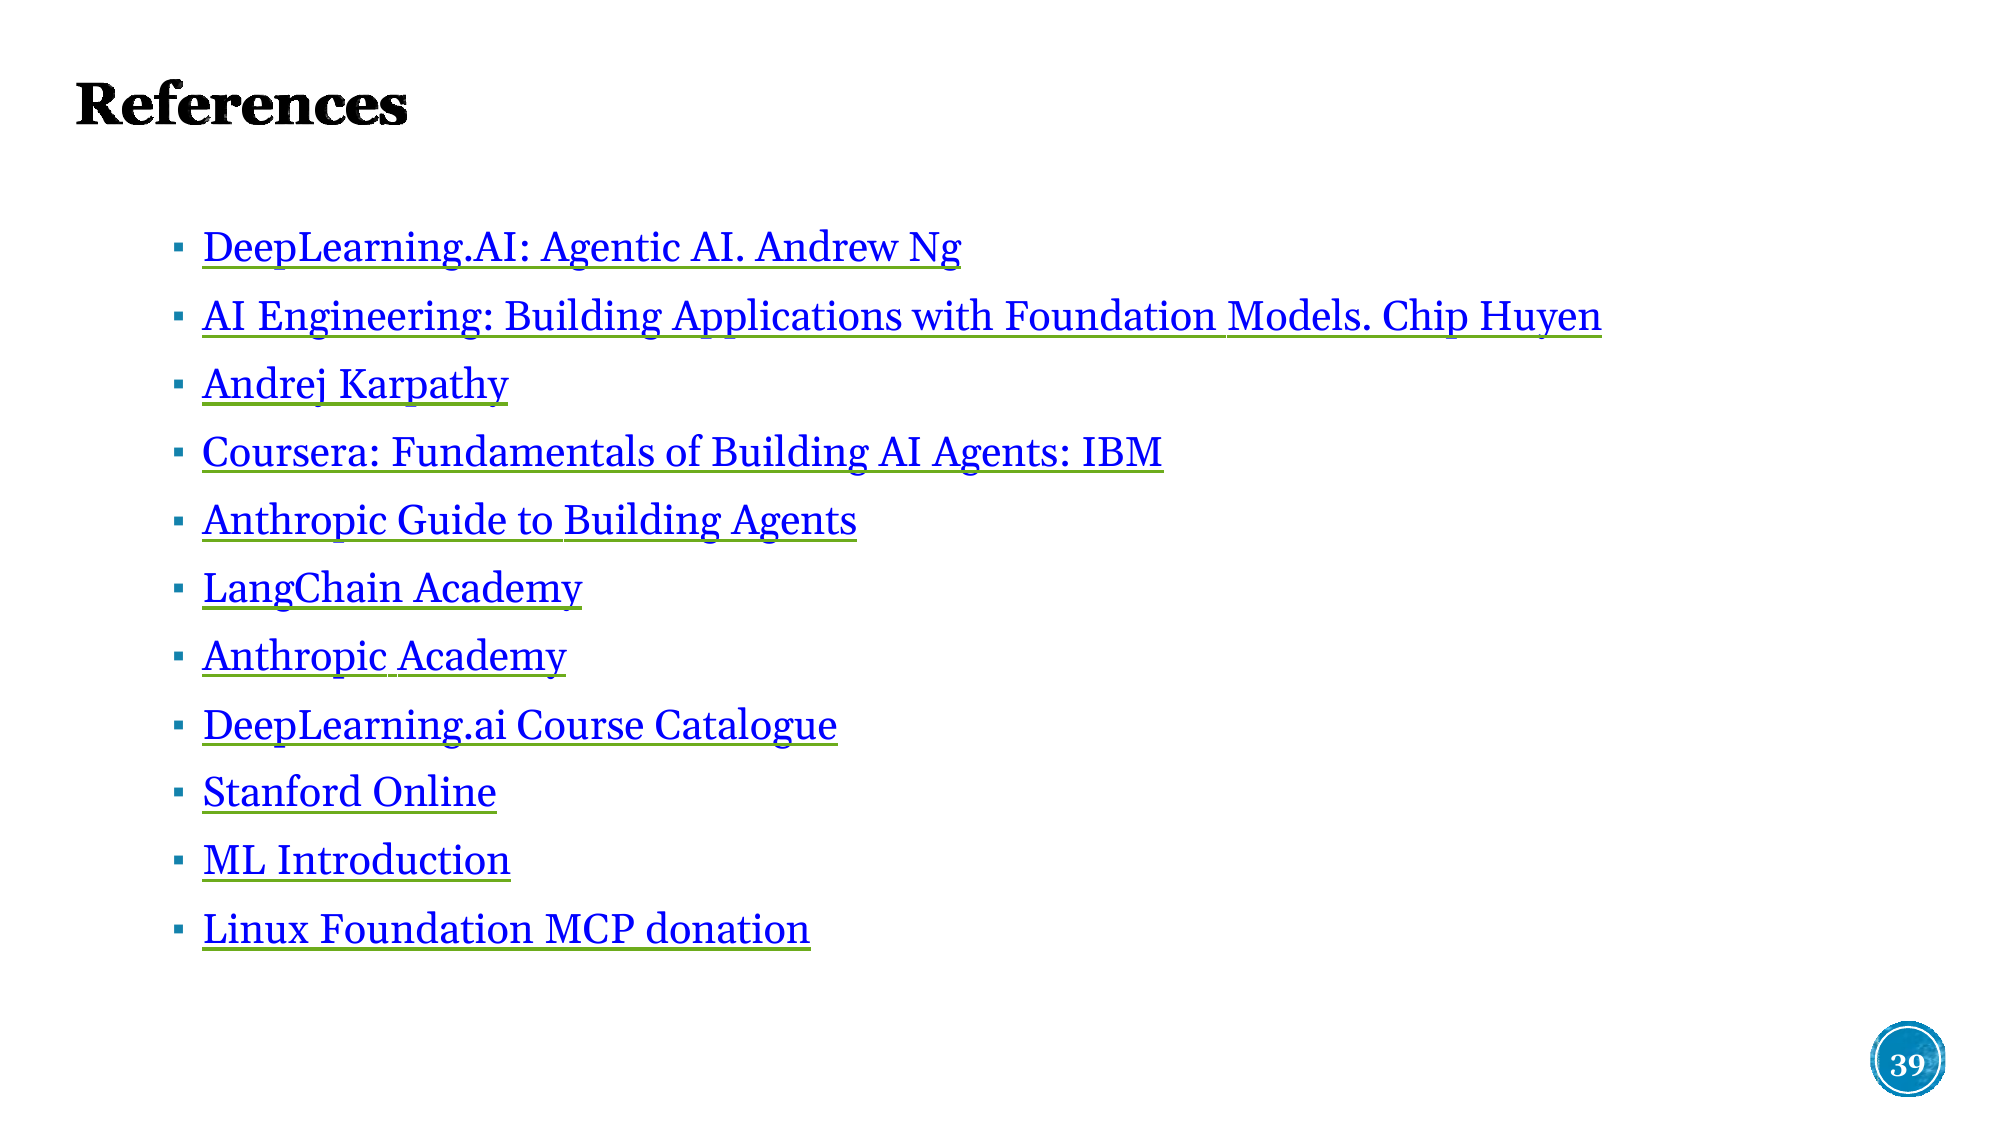

# References

DeepLearning.AI: Agentic AI. Andrew Ng
AI Engineering: Building Applications with Foundation Models. Chip Huyen
Andrej Karpathy
Coursera: Fundamentals of Building AI Agents: IBM
Anthropic Guide to Building Agents
LangChain Academy
Anthropic Academy
DeepLearning.ai Course Catalogue
Stanford Online
ML Introduction
Linux Foundation MCP donation

39